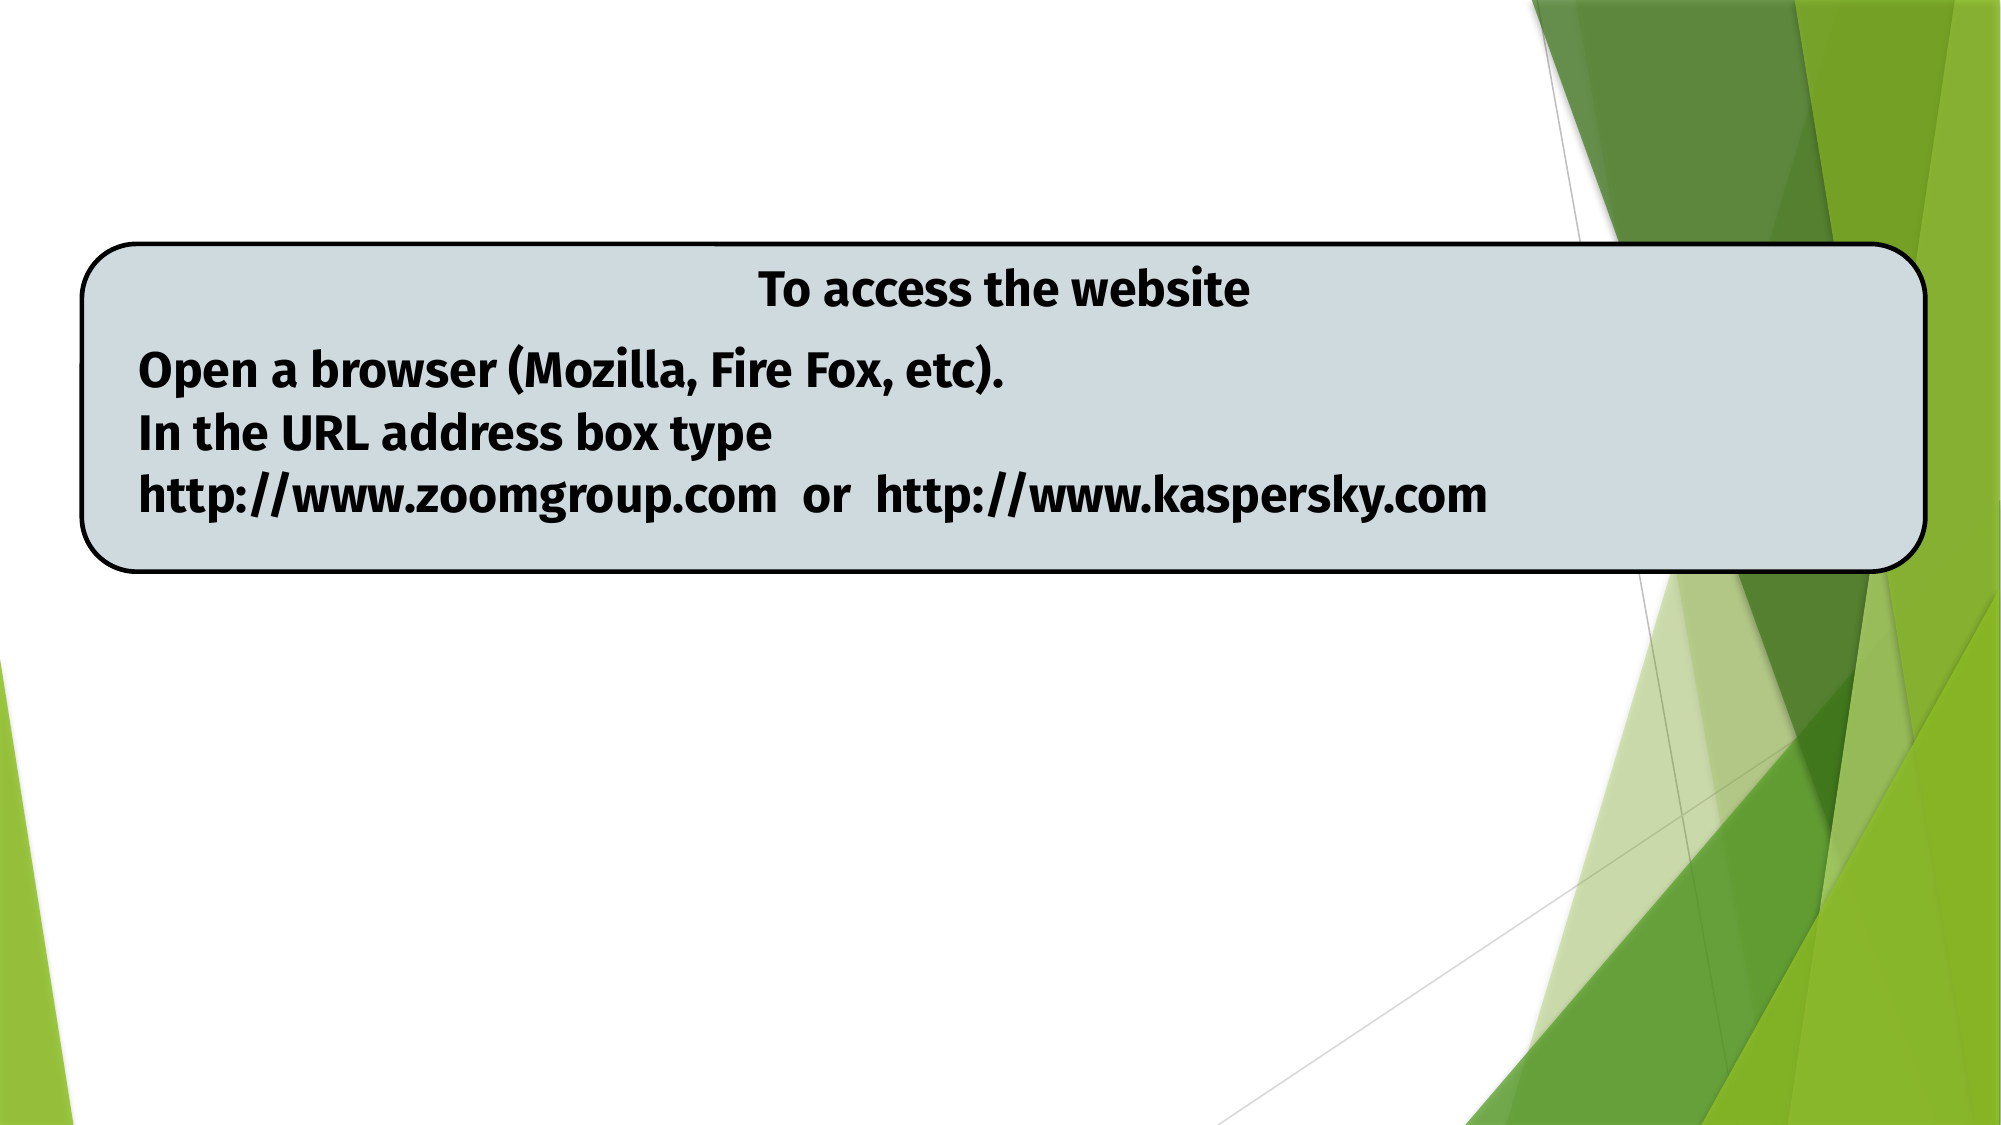

# Linux Client Configuration

To access the website
Open a browser (Mozilla, Fire Fox, etc).
In the URL address box type
http://www.zoomgroup.com  or  http://www.kaspersky.com